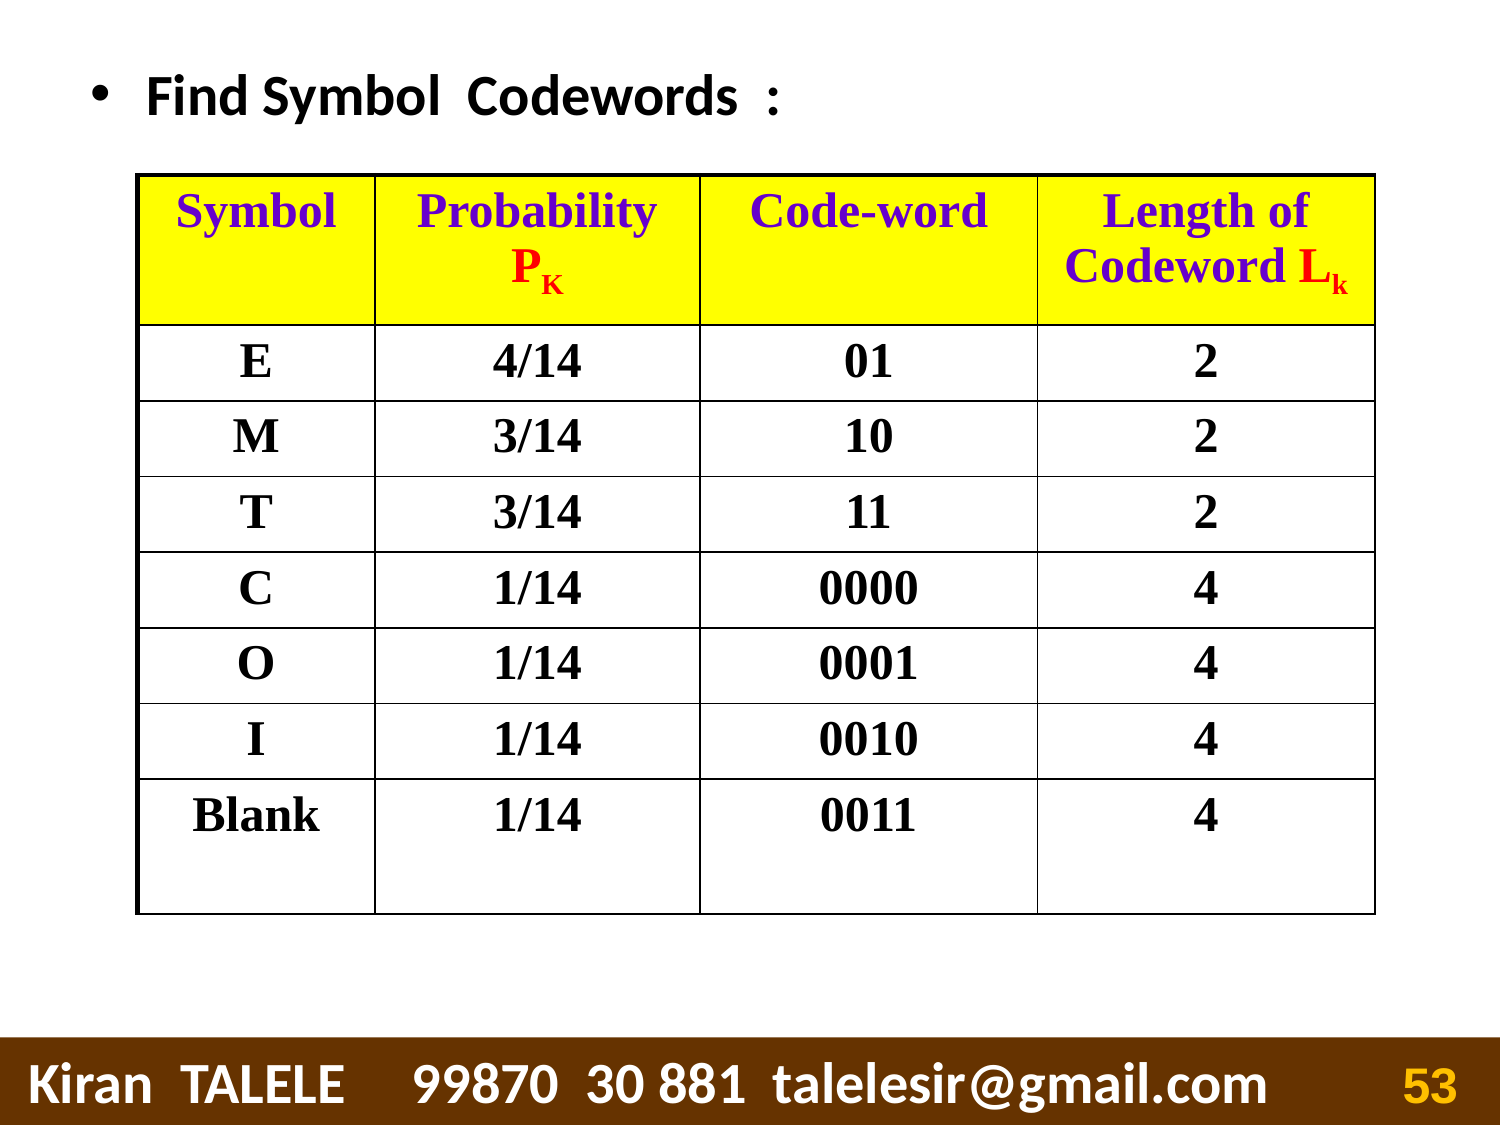

Find Symbol  Codewords  :
| Symbol | Probability PK | Code-word | Length of Codeword Lk |
| --- | --- | --- | --- |
| E | 4/14 | 01 | 2 |
| M | 3/14 | 10 | 2 |
| T | 3/14 | 11 | 2 |
| C | 1/14 | 0000 | 4 |
| O | 1/14 | 0001 | 4 |
| I | 1/14 | 0010 | 4 |
| Blank | 1/14 | 0011 | 4 |
 Kiran  TALELE     99870  30 881  talelesir@gmail.com
53